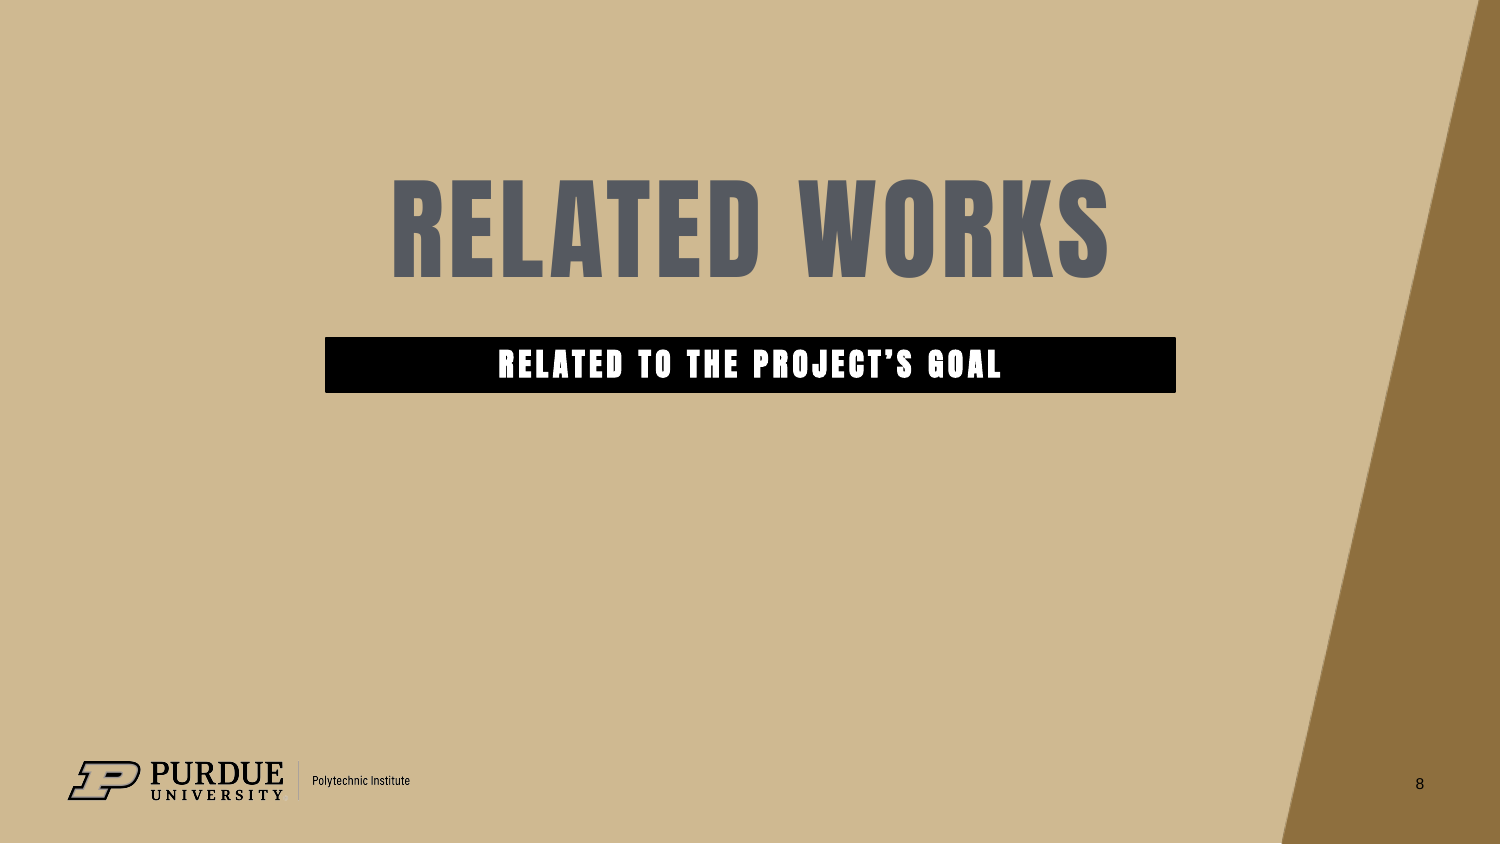

# RELATED WORKS
RELATED TO THE PROJECT’S GOAL
8